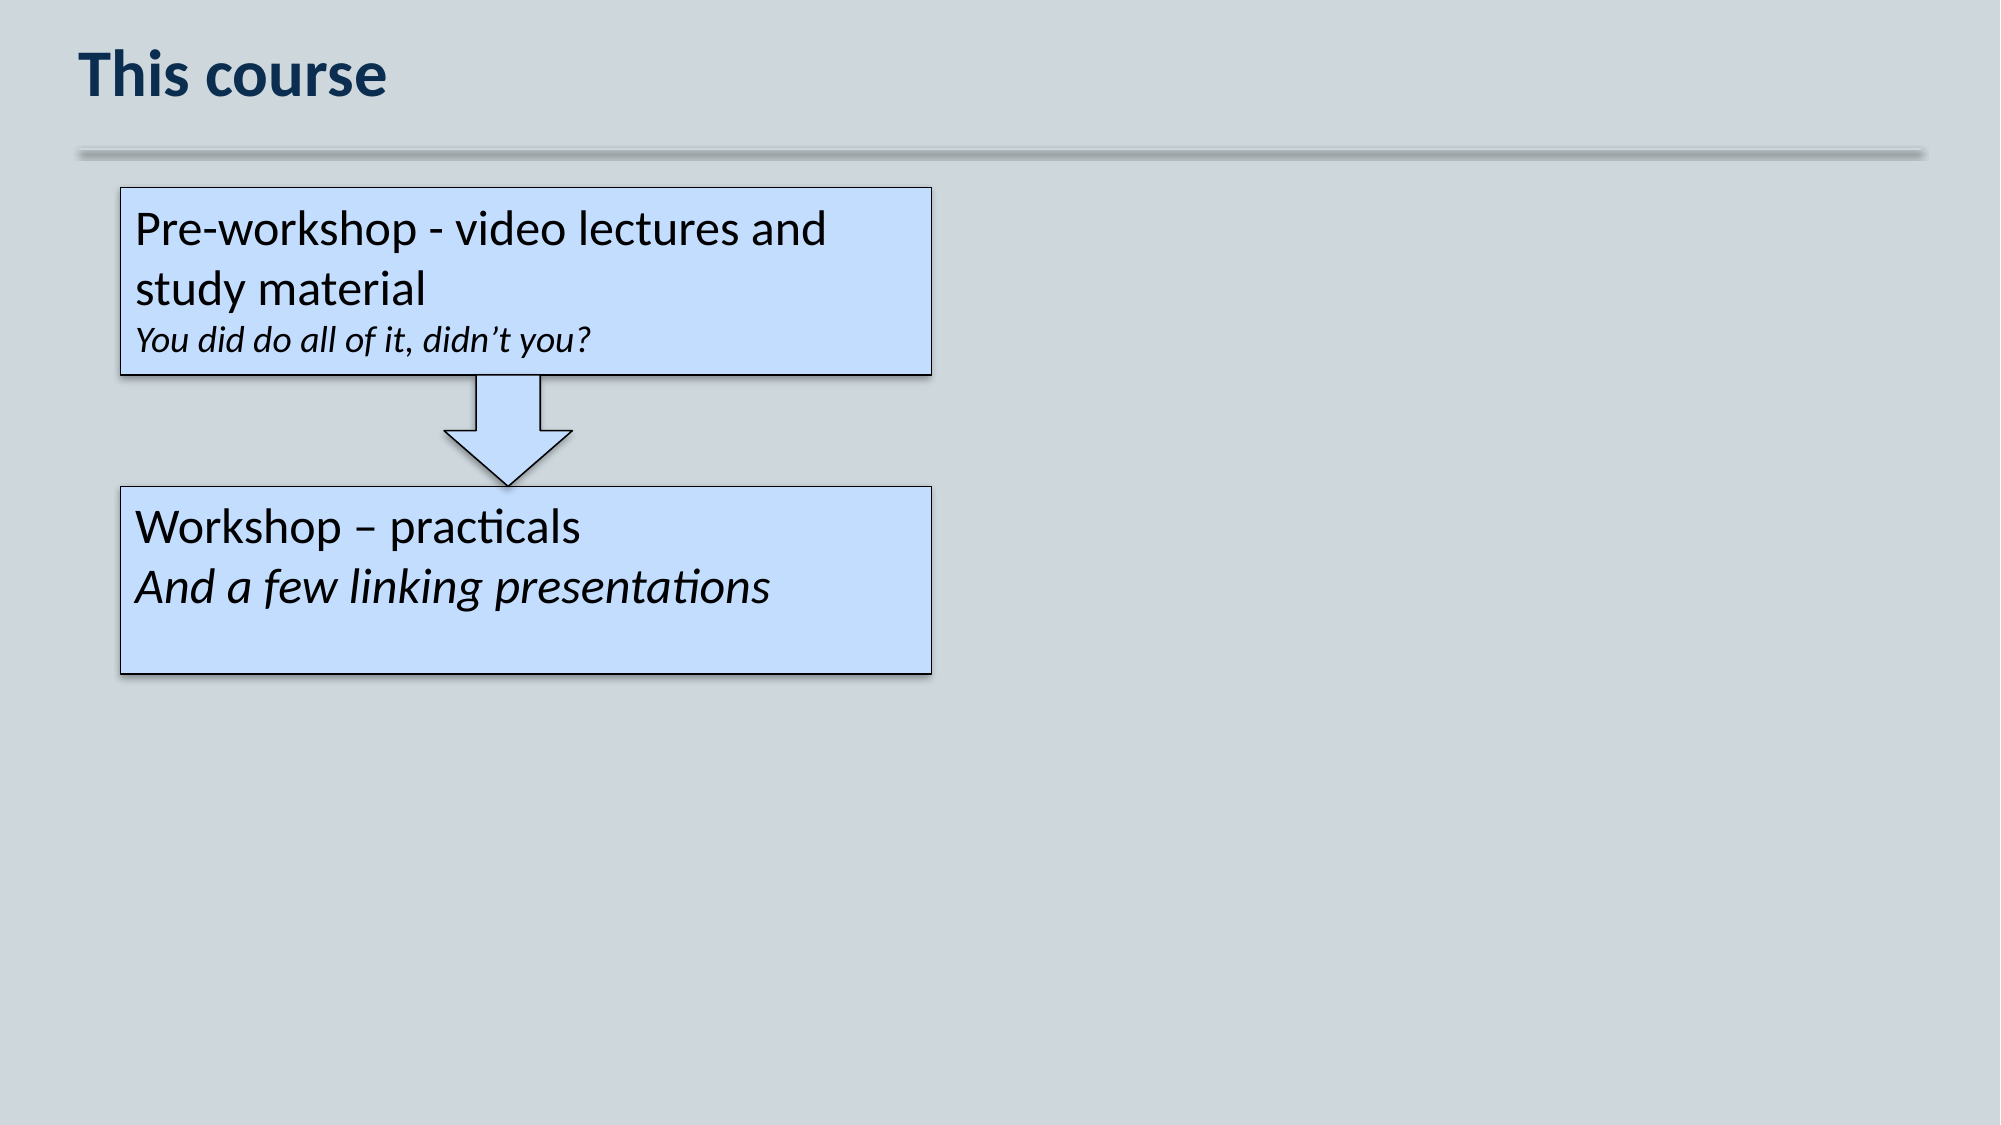

# This course
Pre-workshop - video lectures and study material
You did do all of it, didn’t you?

Workshop – practicals
And a few linking presentations